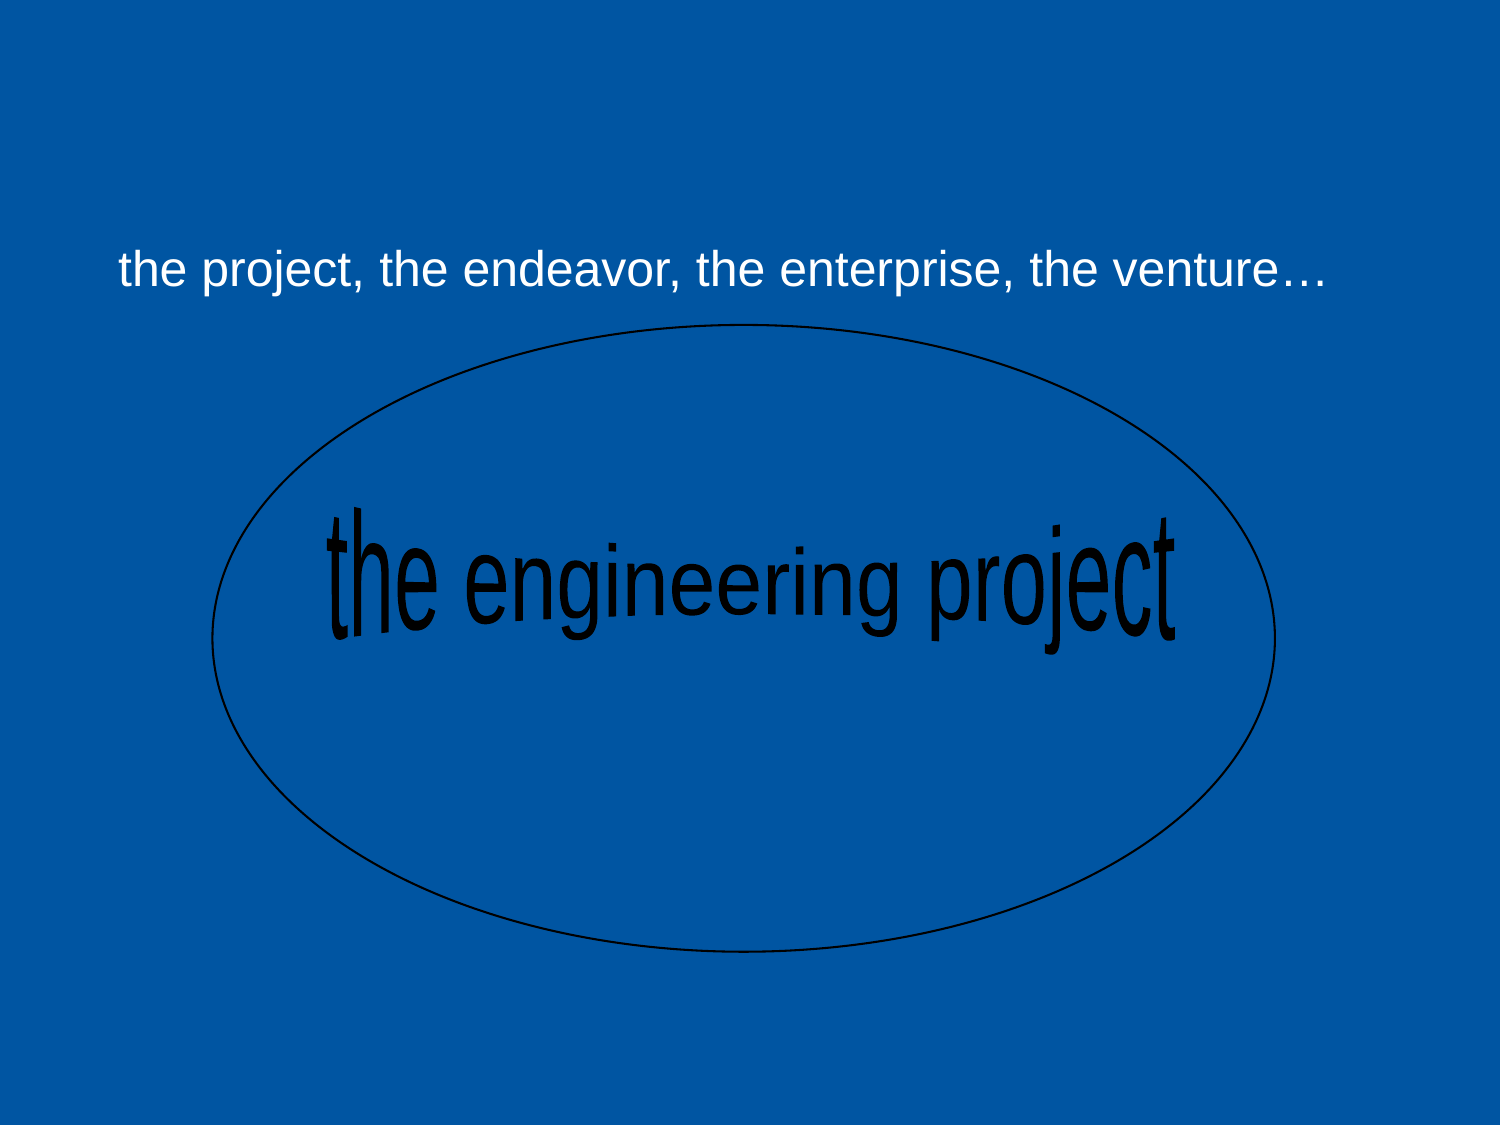

# the project, the endeavor, the enterprise, the venture…

the engineering project